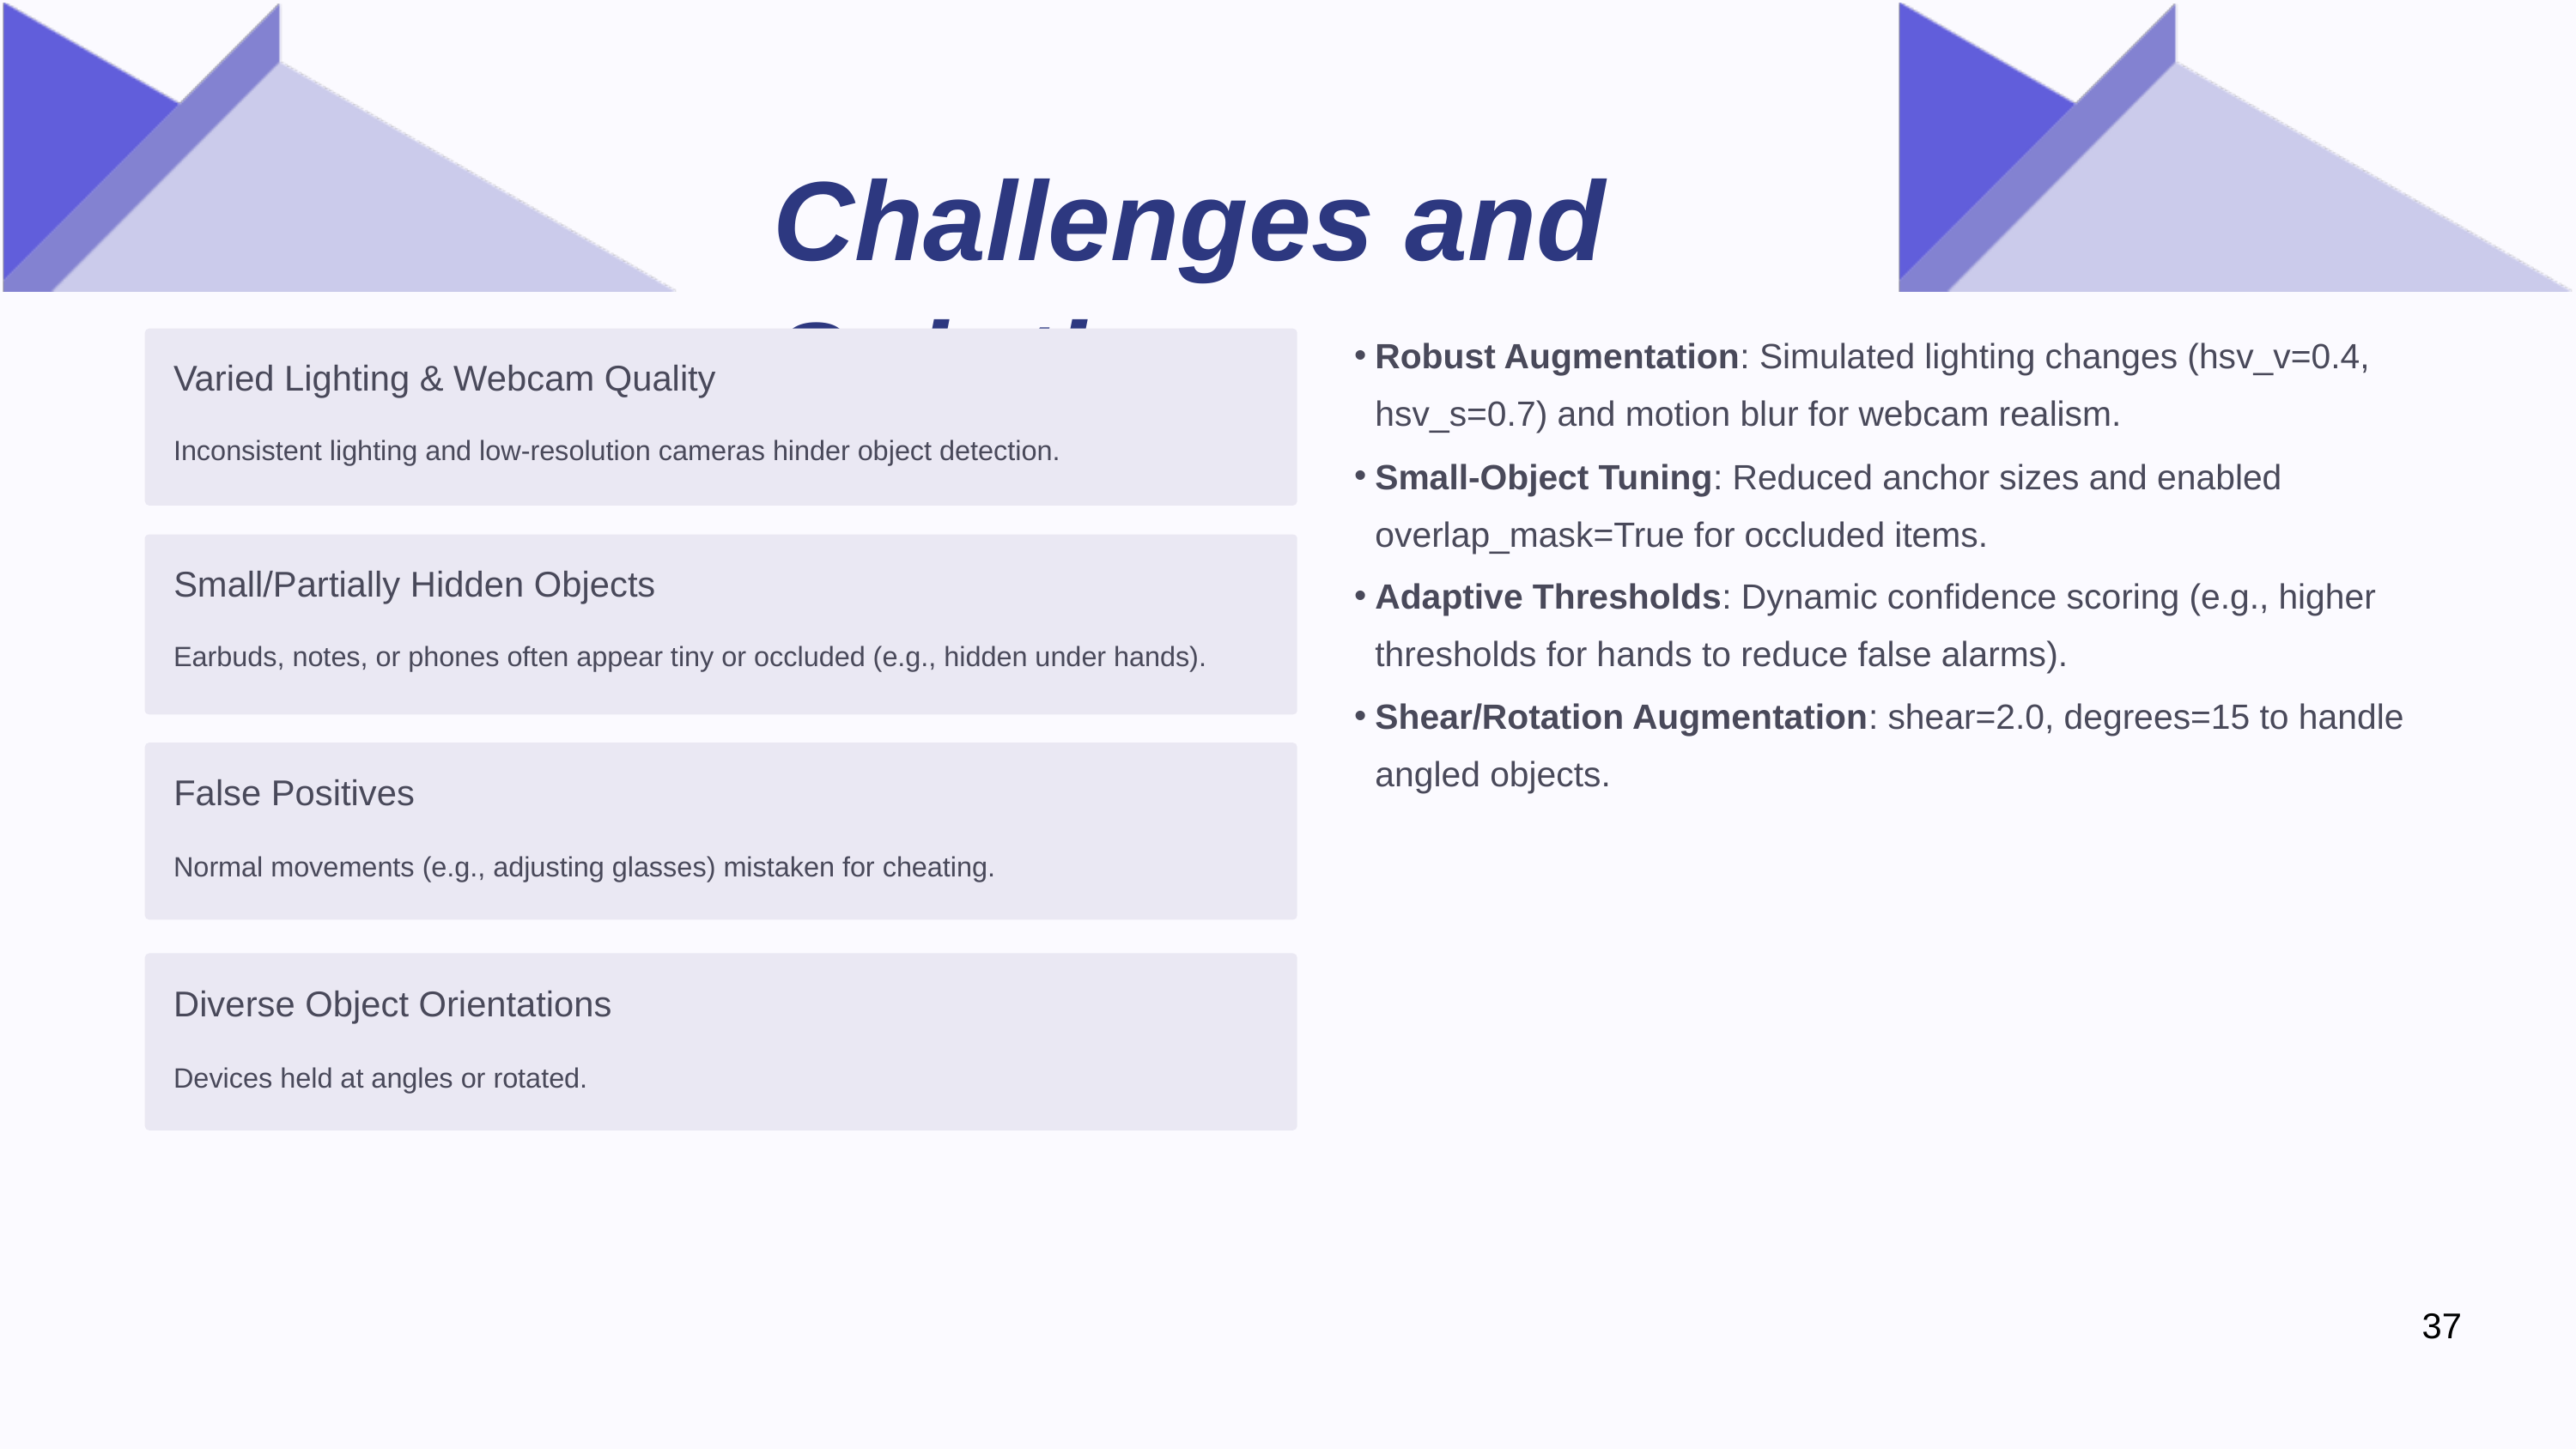

Challenges and Solutions

Robust Augmentation: Simulated lighting changes (hsv_v=0.4, hsv_s=0.7) and motion blur for webcam realism.
Small-Object Tuning: Reduced anchor sizes and enabled overlap_mask=True for occluded items.
Adaptive Thresholds: Dynamic confidence scoring (e.g., higher thresholds for hands to reduce false alarms).
Shear/Rotation Augmentation: shear=2.0, degrees=15 to handle angled objects.
Varied Lighting & Webcam Quality
Inconsistent lighting and low-resolution cameras hinder object detection.

Small/Partially Hidden Objects
Earbuds, notes, or phones often appear tiny or occluded (e.g., hidden under hands).

False Positives
Normal movements (e.g., adjusting glasses) mistaken for cheating.

Diverse Object Orientations
Devices held at angles or rotated.
37